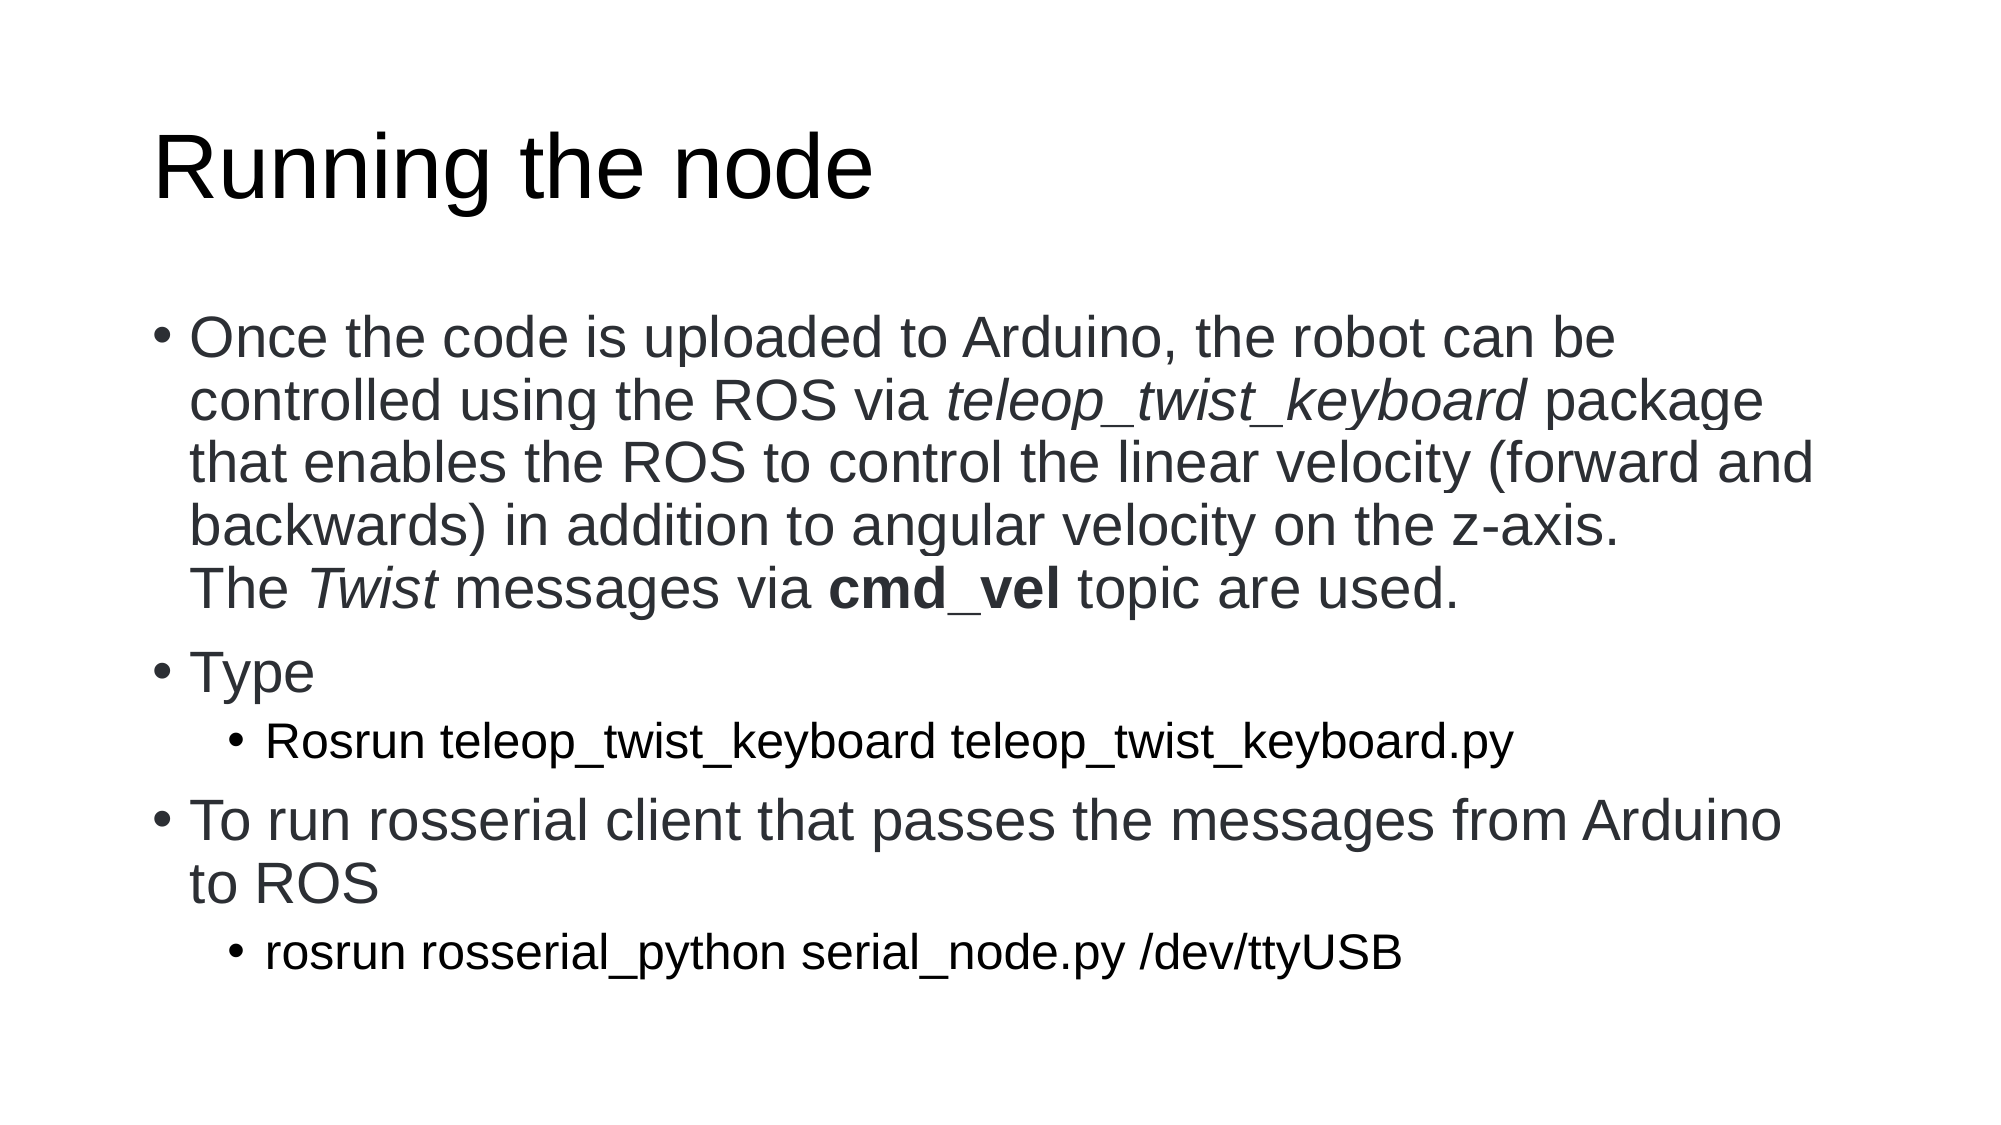

# Running the node
Once the code is uploaded to Arduino, the robot can be controlled using the ROS via teleop_twist_keyboard package that enables the ROS to control the linear velocity (forward and backwards) in addition to angular velocity on the z-axis. The Twist messages via cmd_vel topic are used.
Type
Rosrun teleop_twist_keyboard teleop_twist_keyboard.py
To run rosserial client that passes the messages from Arduino to ROS
rosrun rosserial_python serial_node.py /dev/ttyUSB